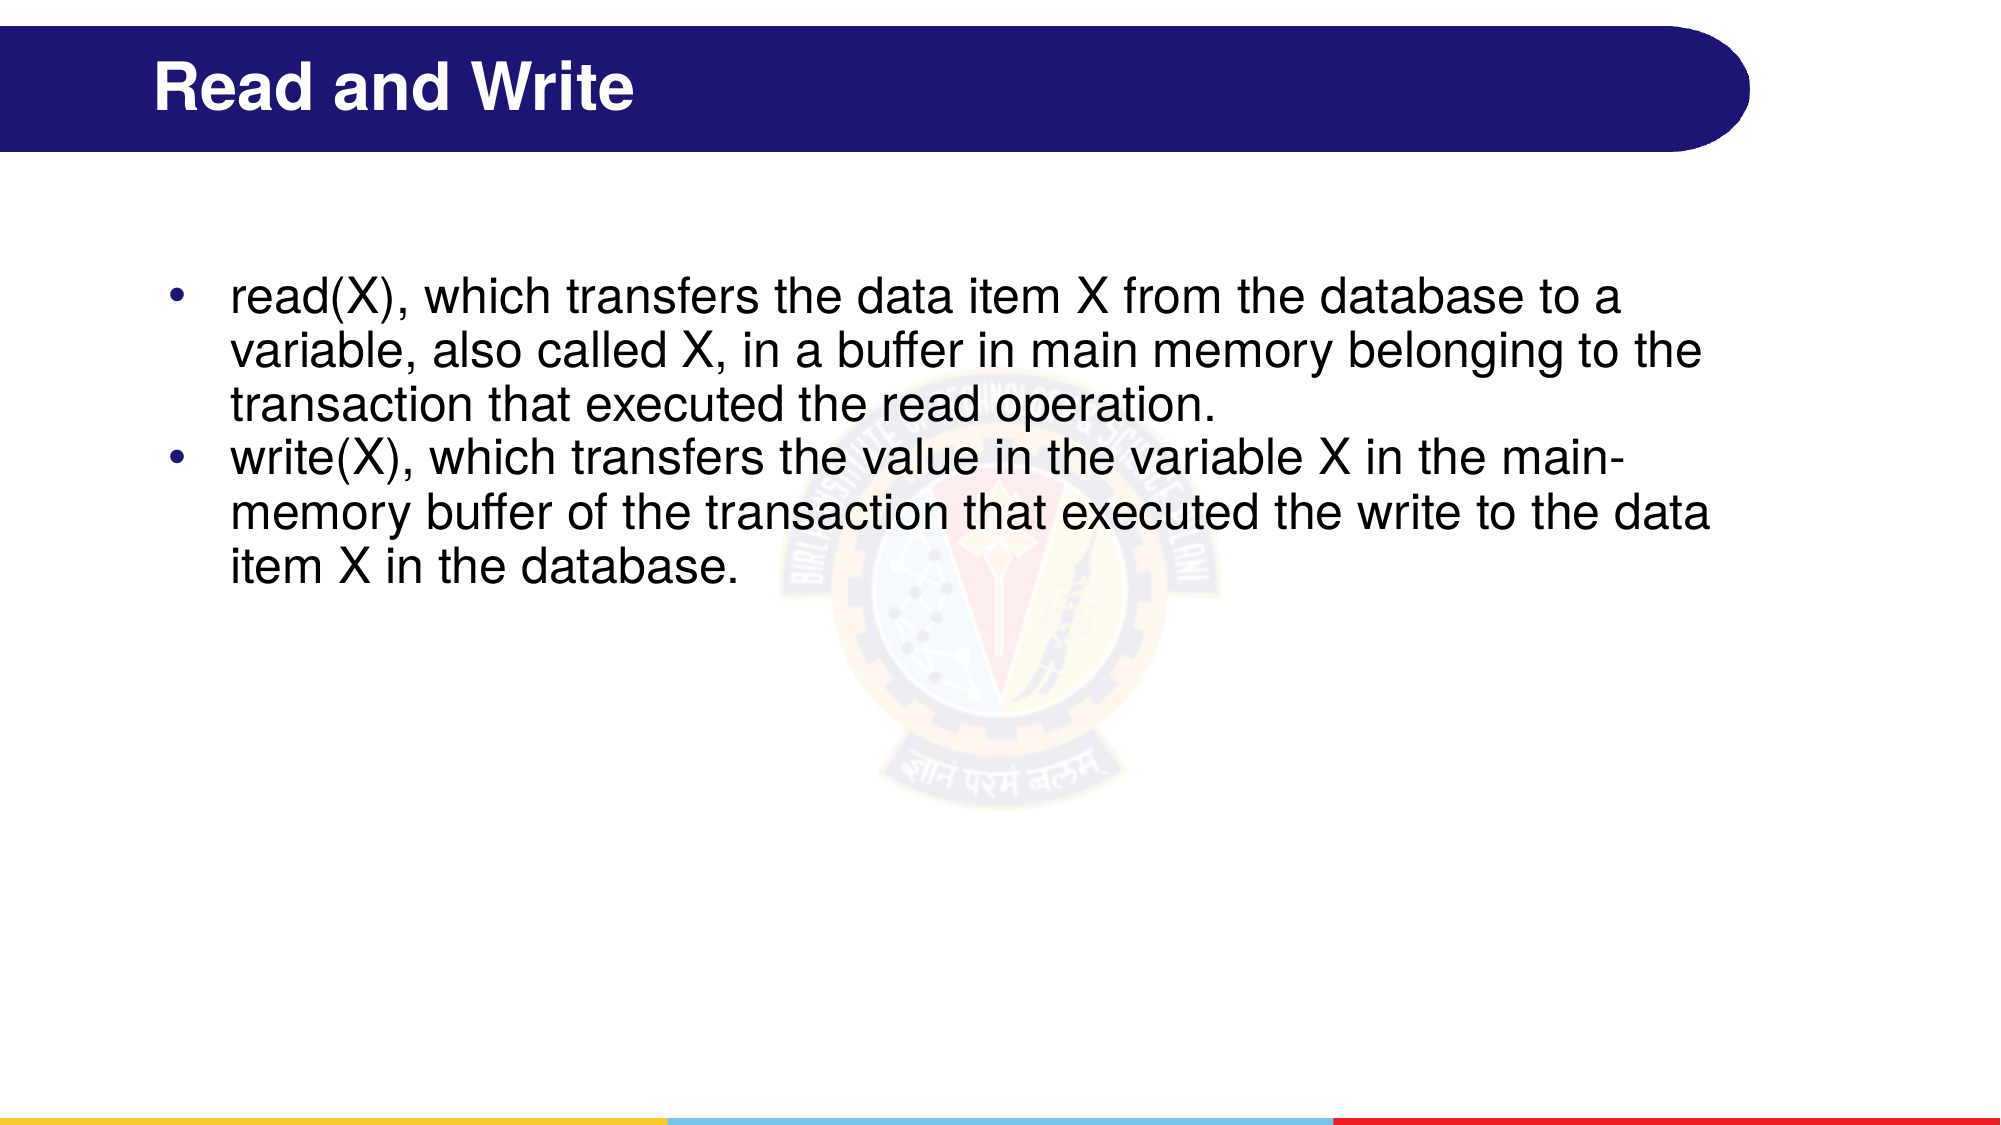

# Read and Write

read(X), which transfers the data item X from the database to a variable, also called X, in a buffer in main memory belonging to the transaction that executed the read operation.
write(X), which transfers the value in the variable X in the main-memory buffer of the transaction that executed the write to the data item X in the database.